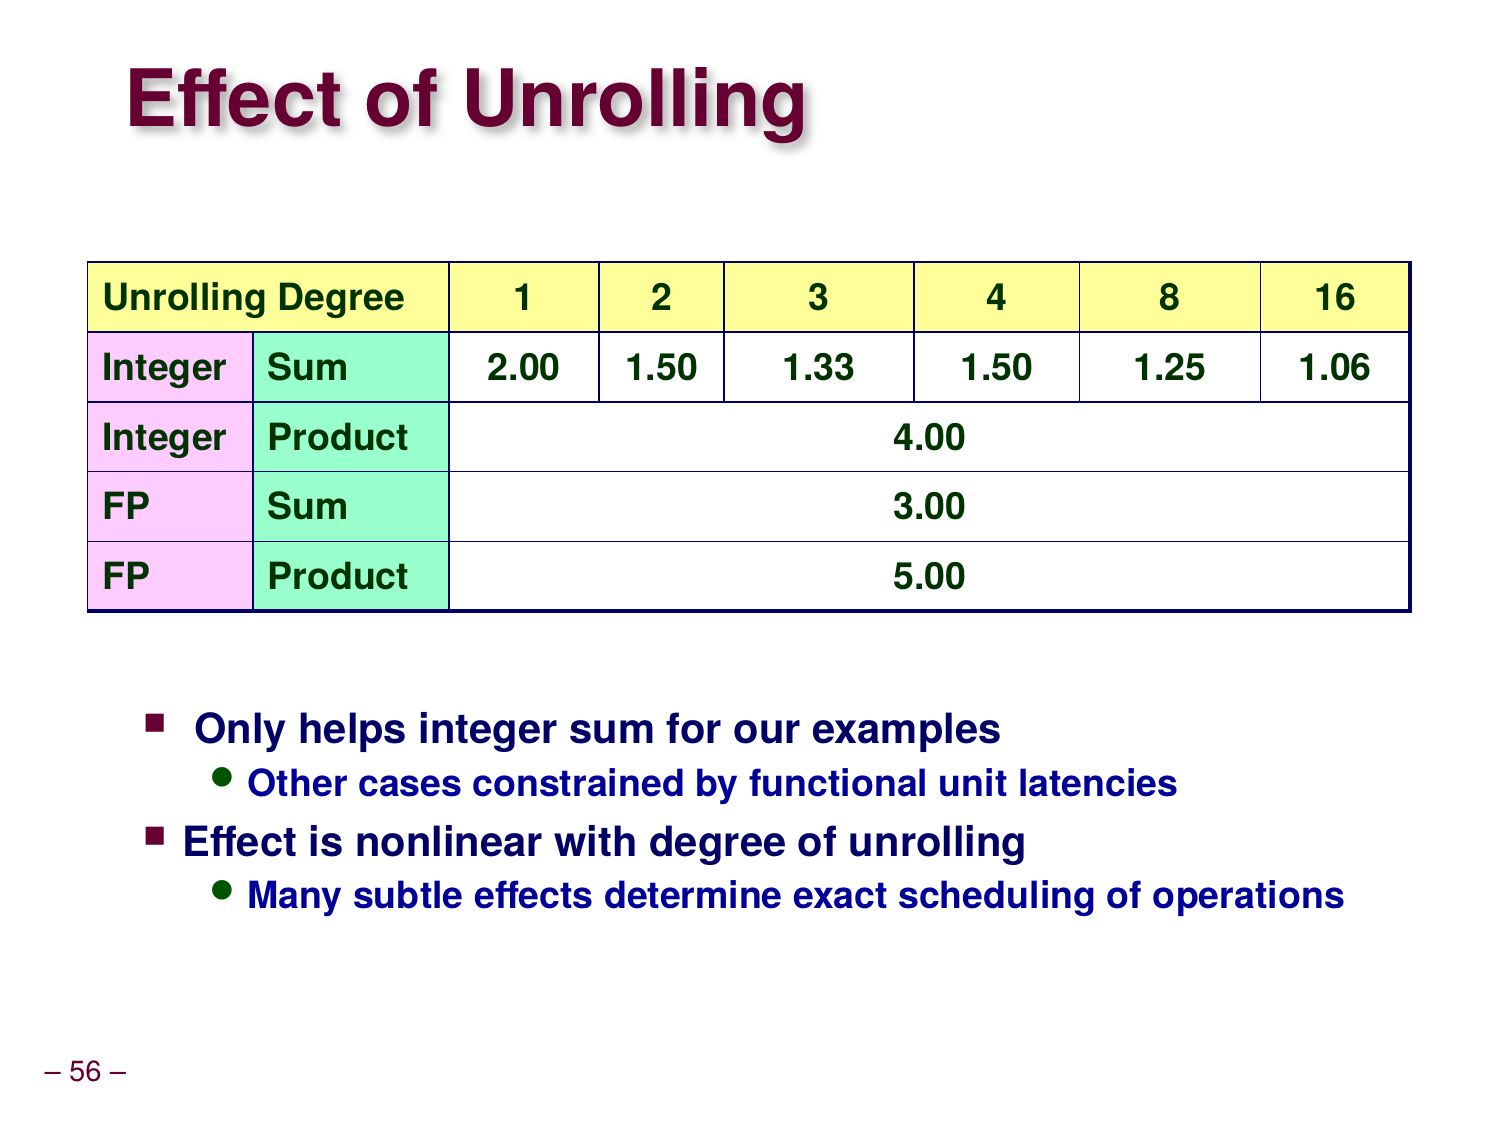

# Effect of Unrolling
| Unrolling Degree |  | 1 | 2 | 3 | 4 | 8 | 16 |
| --- | --- | --- | --- | --- | --- | --- | --- |
| Integer | Sum | 2.00 | 1.50 | 1.33 | 1.50 | 1.25 | 1.06 |
| Integer | Product | 4.00 |  |  |  |  |  |
| FP | Sum | 3.00 |  |  |  |  |  |
| FP | Product | 5.00 |  |  |  |  |  |
 Only helps integer sum for our examples
Other cases constrained by functional unit latencies
Effect is nonlinear with degree of unrolling
Many subtle effects determine exact scheduling of operations